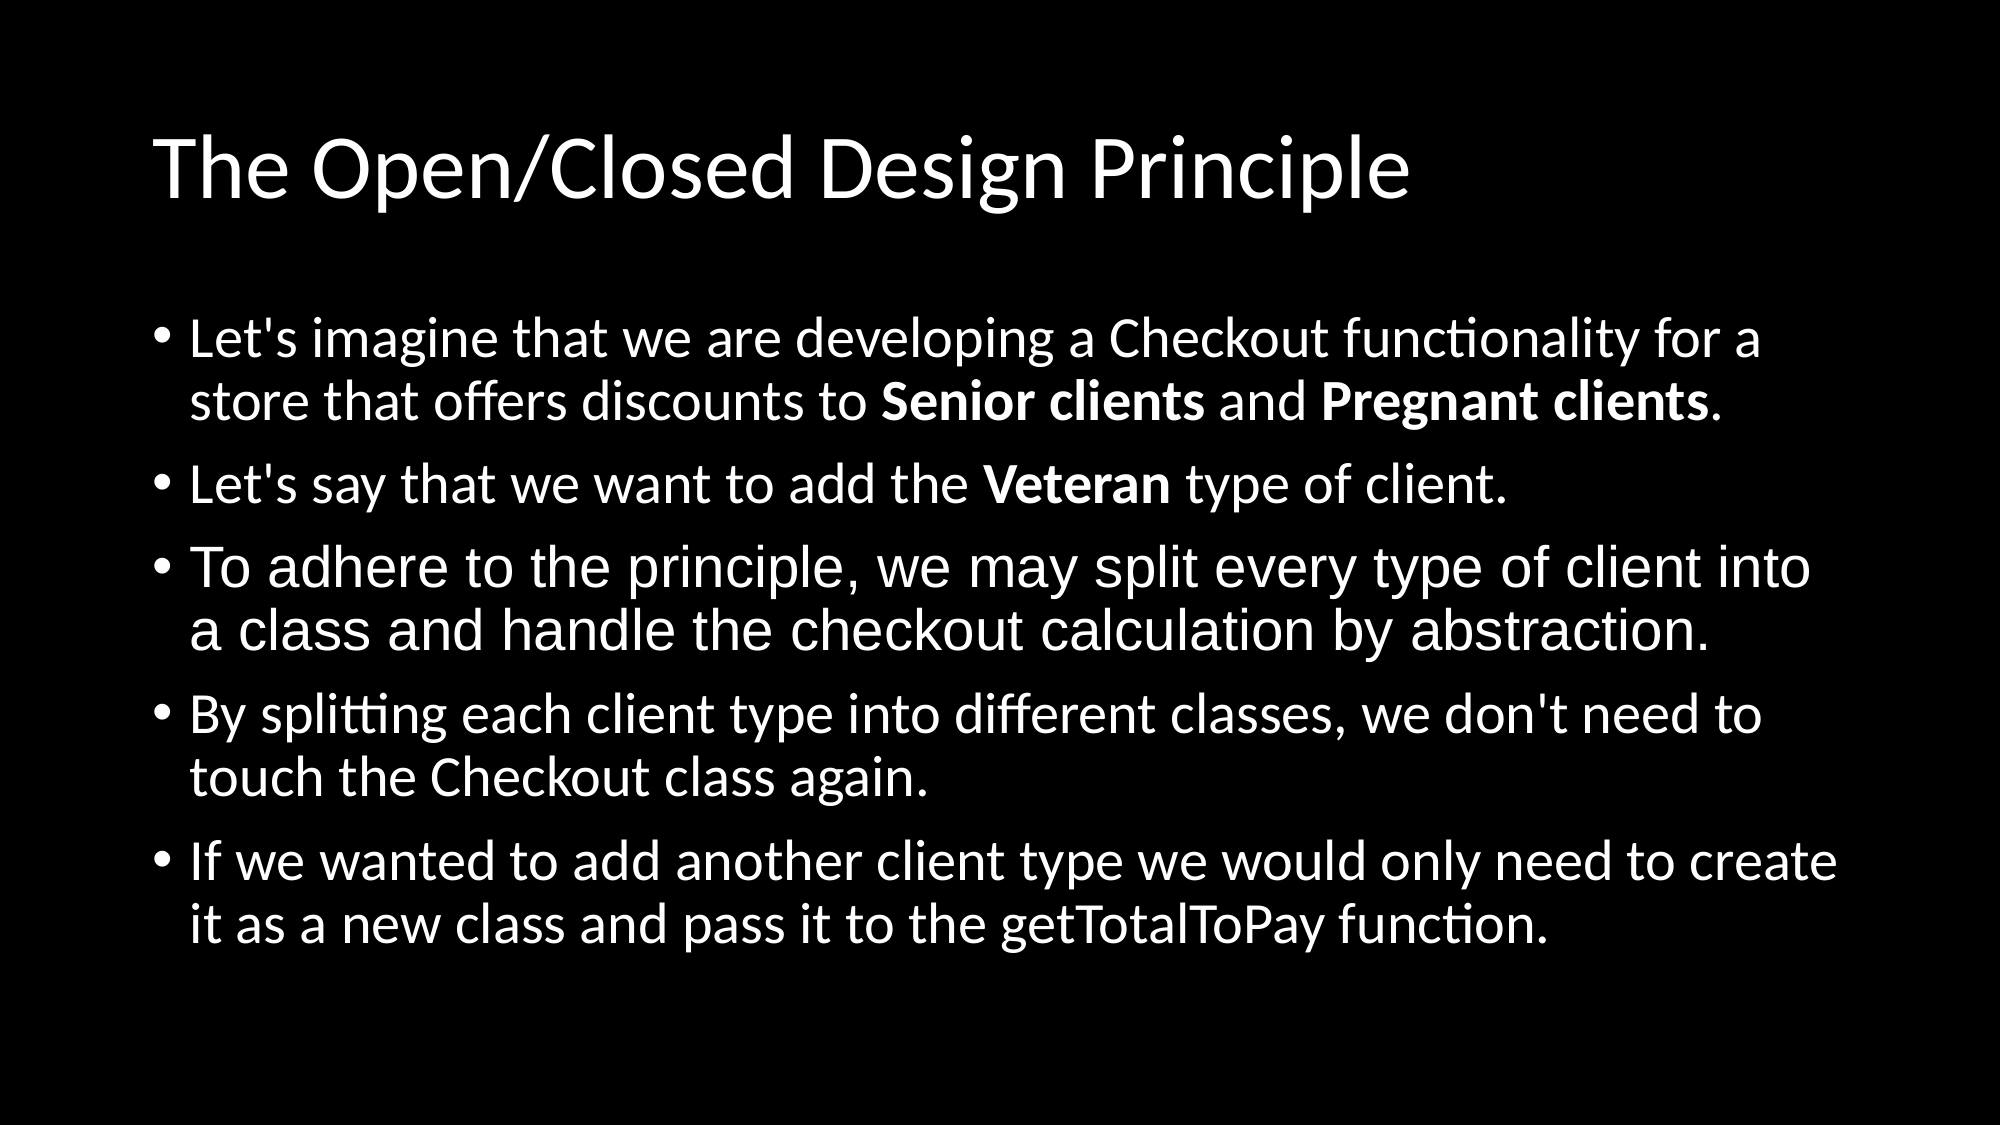

# The Open/Closed Design Principle
Let's imagine that we are developing a Checkout functionality for a store that offers discounts to Senior clients and Pregnant clients.
Let's say that we want to add the Veteran type of client.
To adhere to the principle, we may split every type of client into a class and handle the checkout calculation by abstraction.
By splitting each client type into different classes, we don't need to touch the Checkout class again.
If we wanted to add another client type we would only need to create it as a new class and pass it to the getTotalToPay function.